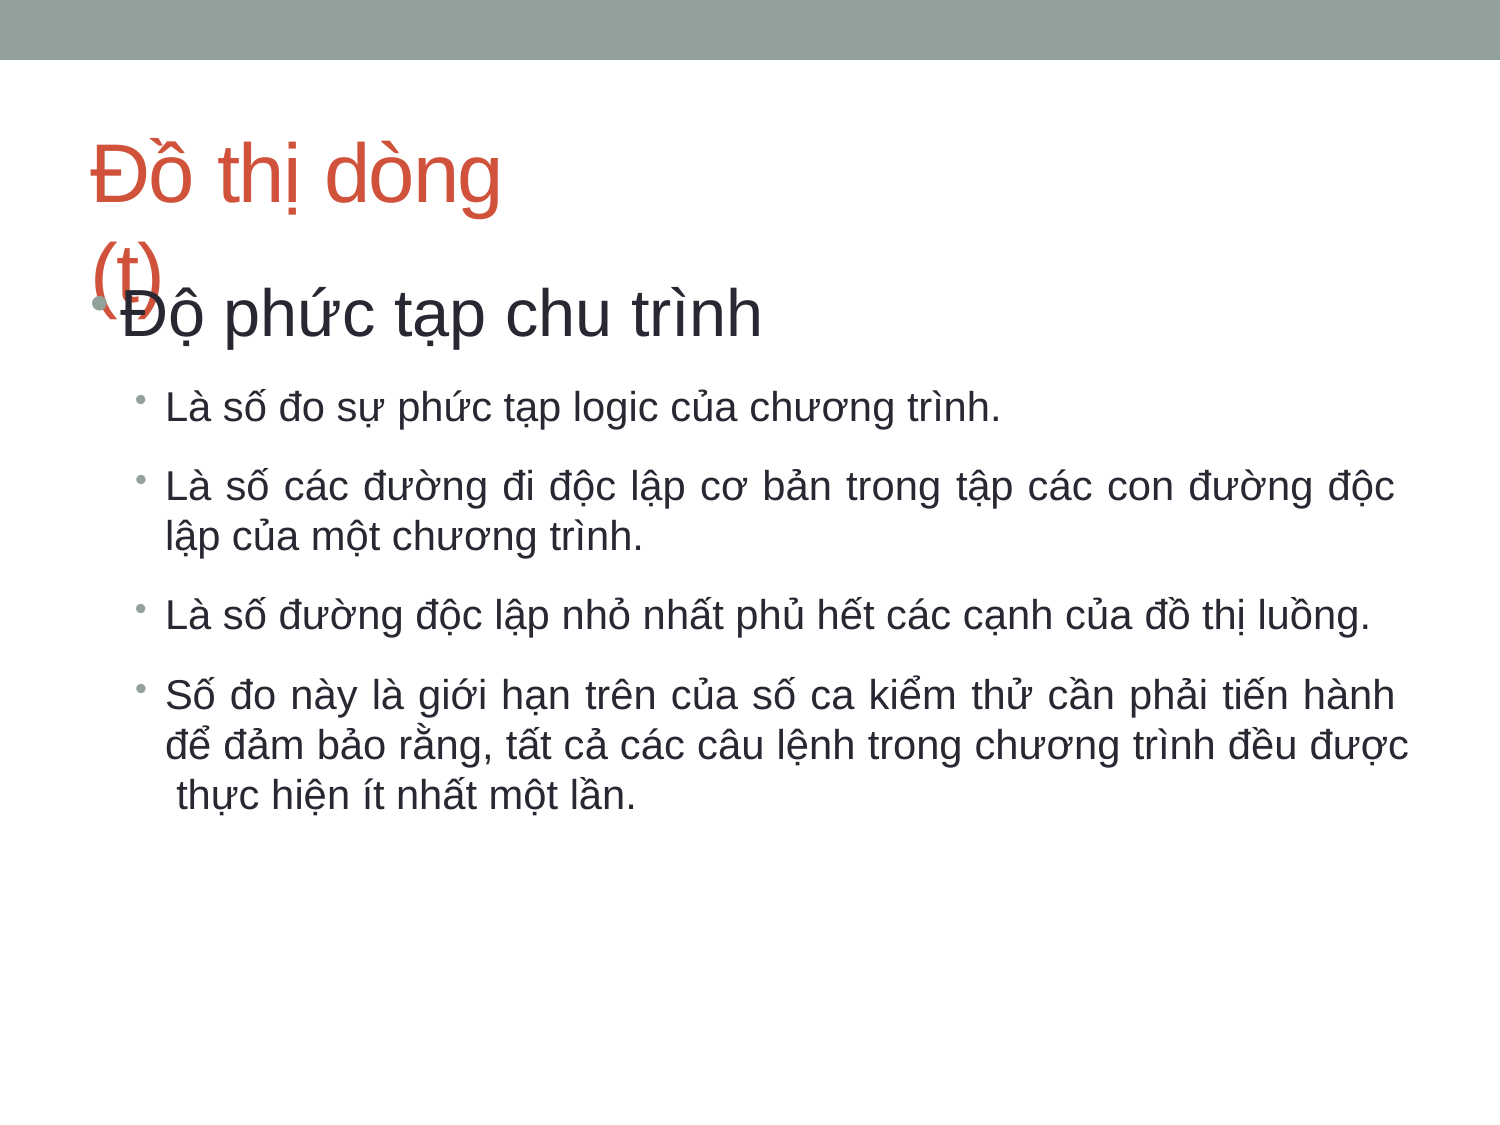

# Đồ thị dòng (t)
Độ phức tạp chu trình
Là số đo sự phức tạp logic của chương trình.
Là số các đường đi độc lập cơ bản trong tập các con đường độc  lập của một chương trình.
Là số đường độc lập nhỏ nhất phủ hết các cạnh của đồ thị luồng.
Số đo này là giới hạn trên của số ca kiểm thử cần phải tiến hành  để đảm bảo rằng, tất cả các câu lệnh trong chương trình đều được  thực hiện ít nhất một lần.